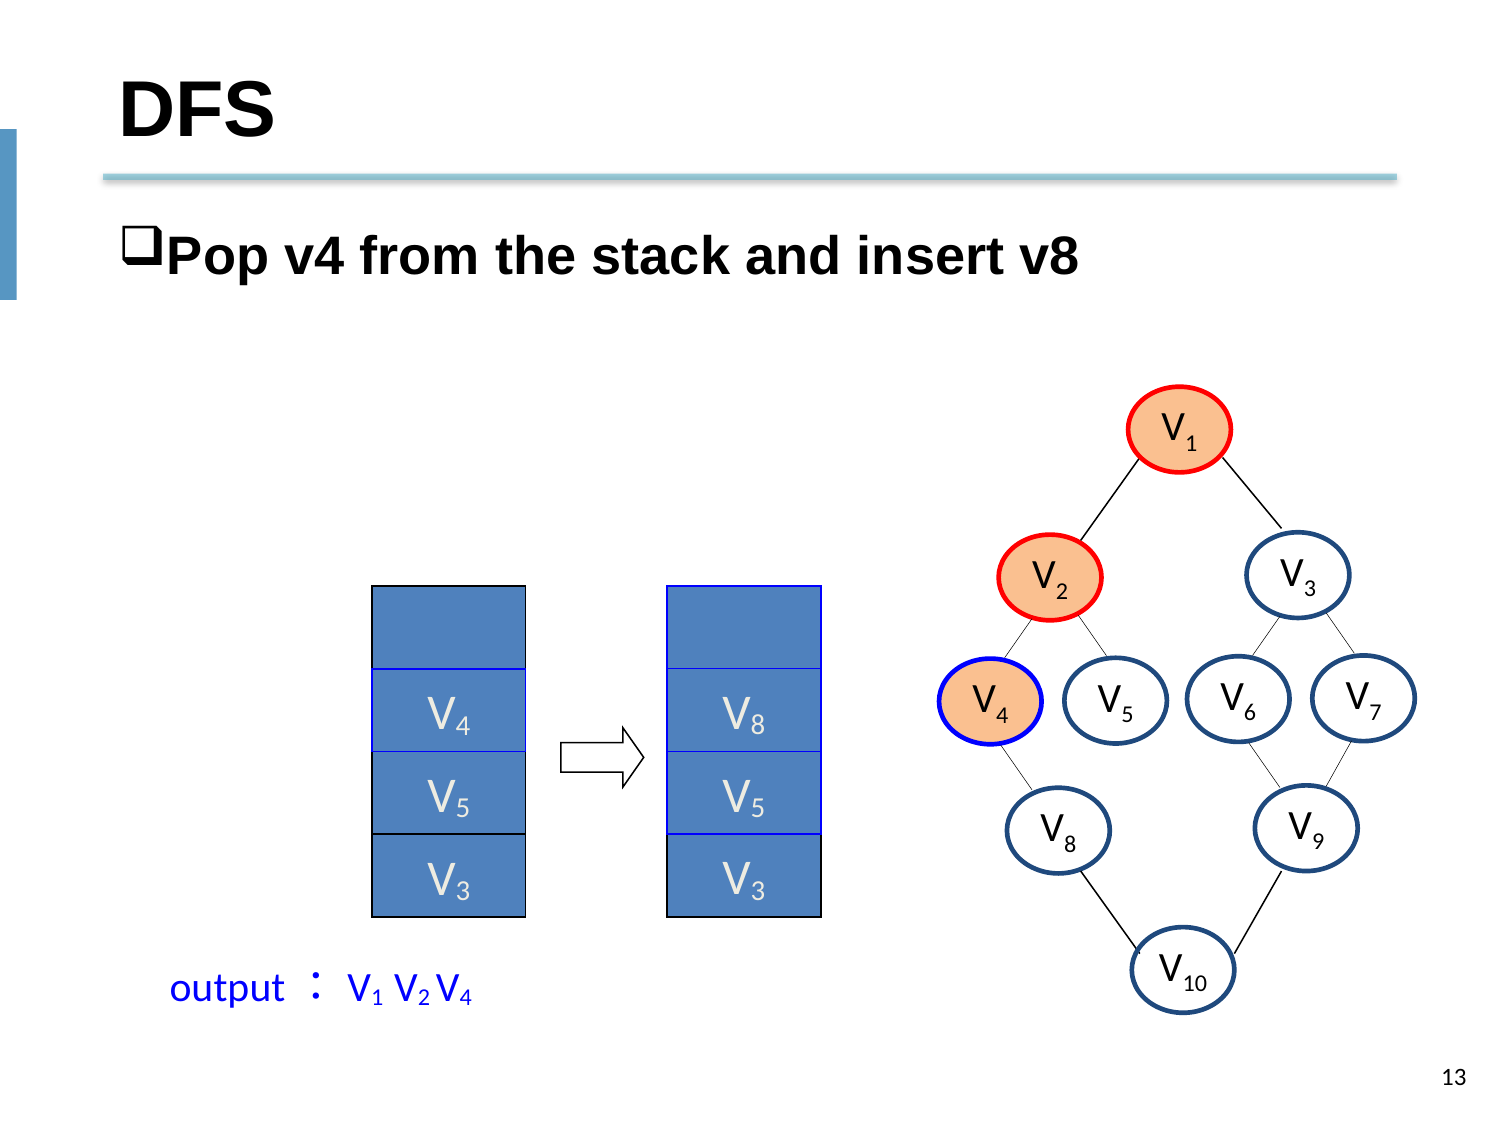

# DFS
Pop v4 from the stack and insert v8
V1

V3
V2

V7
V6
V5
V4
V8
V4

V5
V5
V9
V8
V3
V3

V10
output：V1  V2 V4
13